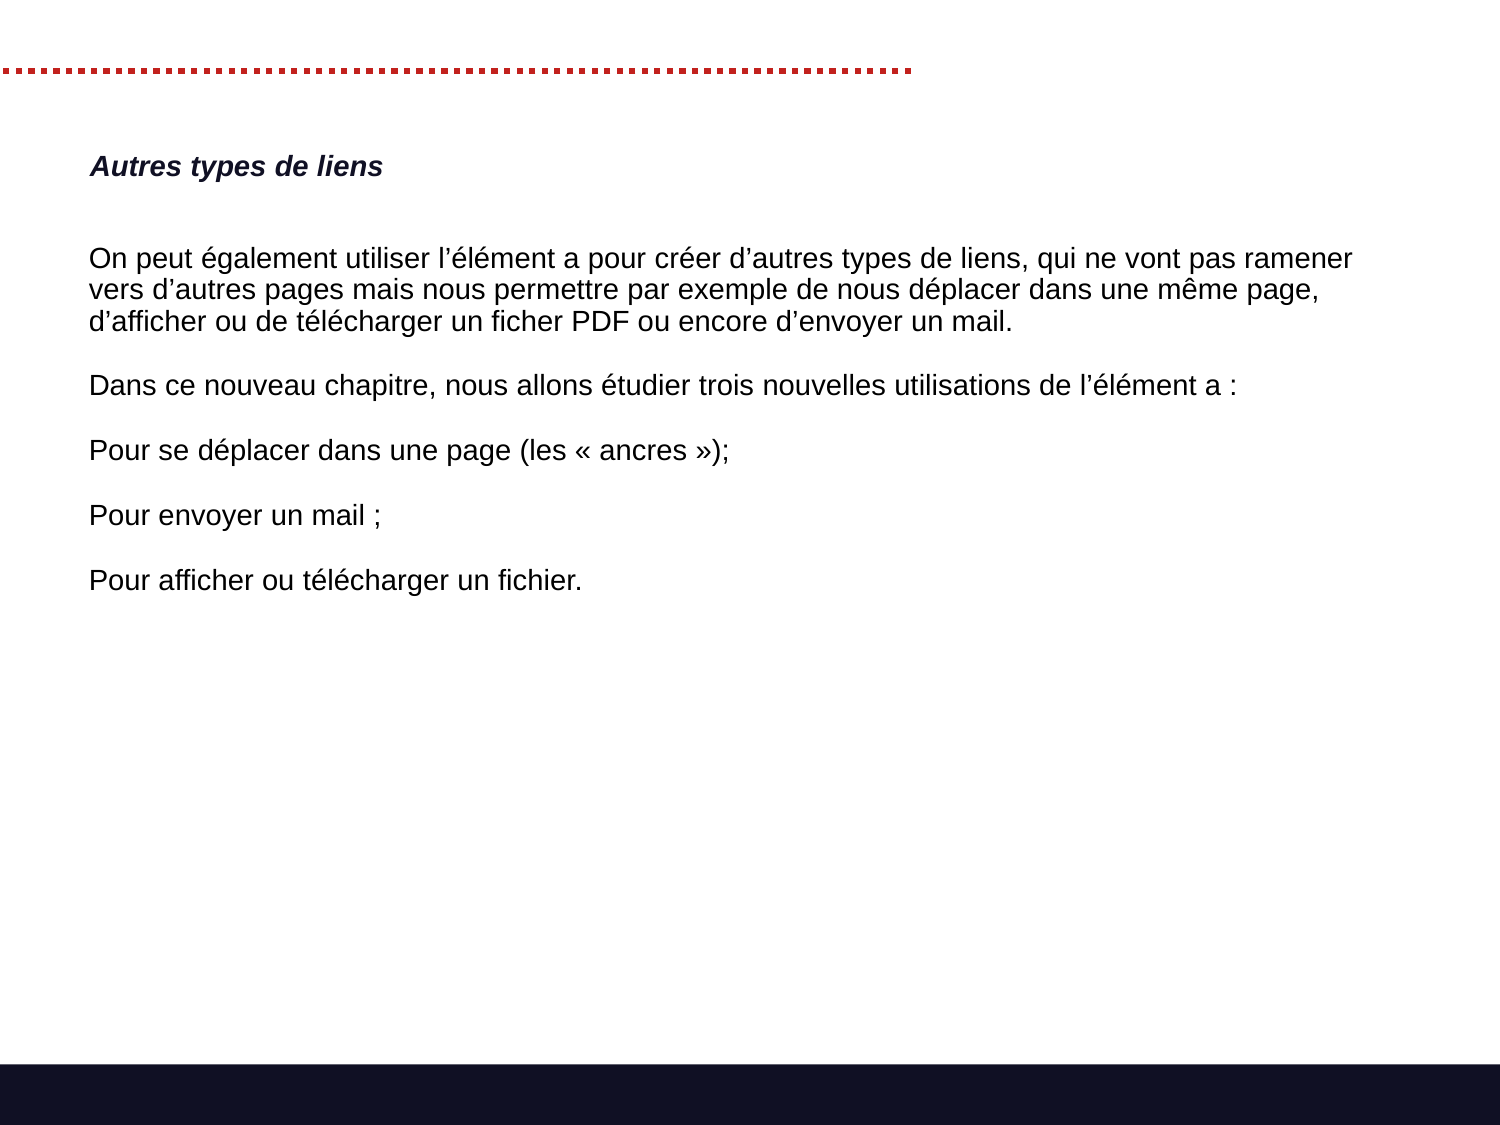

Autres types de liens
On peut également utiliser l’élément a pour créer d’autres types de liens, qui ne vont pas ramener vers d’autres pages mais nous permettre par exemple de nous déplacer dans une même page, d’afficher ou de télécharger un ficher PDF ou encore d’envoyer un mail.
Dans ce nouveau chapitre, nous allons étudier trois nouvelles utilisations de l’élément a :
Pour se déplacer dans une page (les « ancres »);
Pour envoyer un mail ;
Pour afficher ou télécharger un fichier.